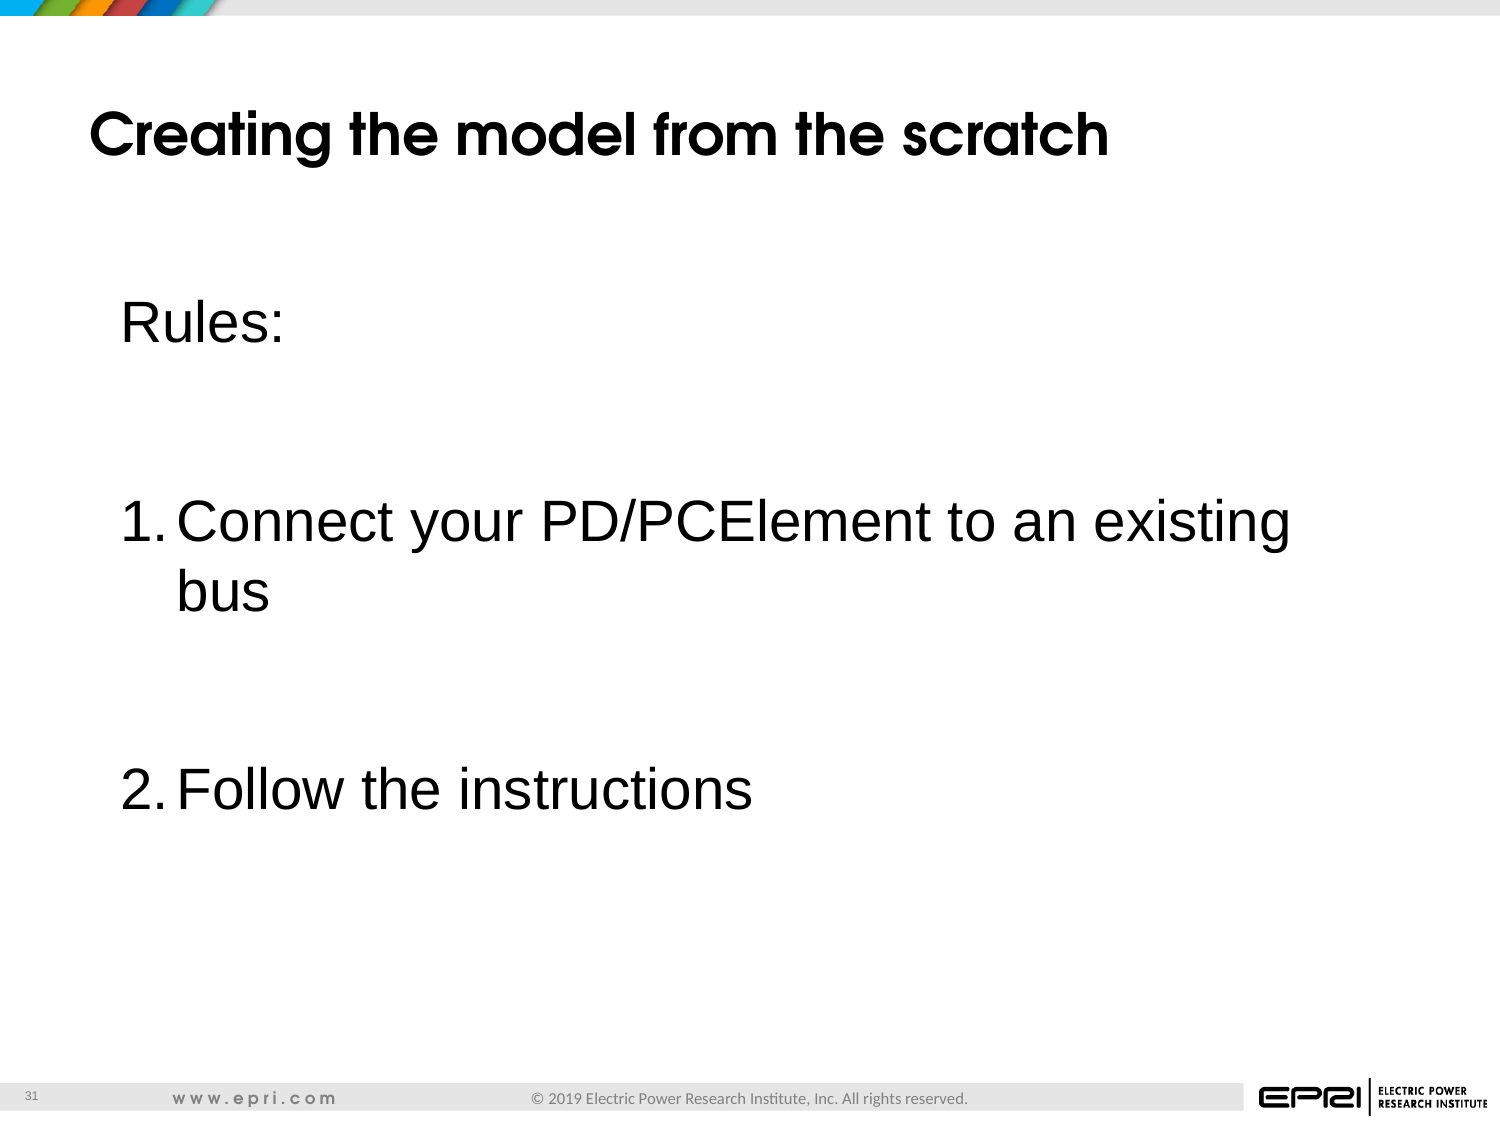

# Creating the model from the scratch
Rules:

Connect your PD/PCElement to an existing bus

Follow the instructions